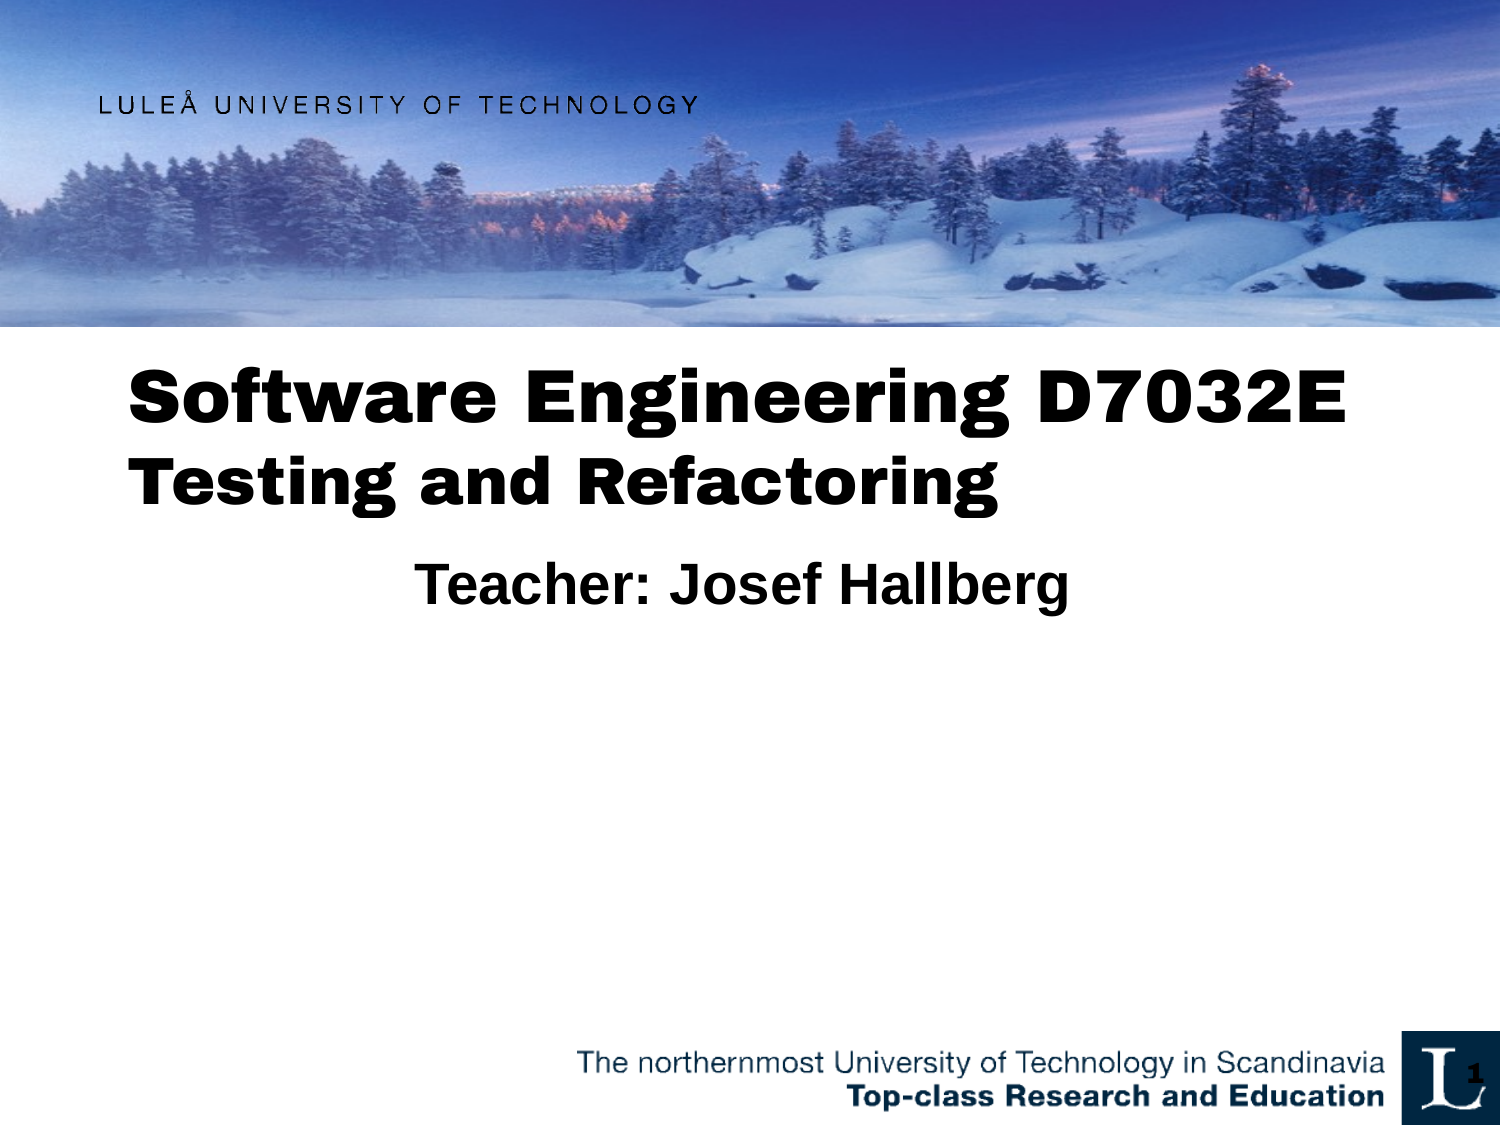

# Software Engineering D7032E Testing and Refactoring
Teacher: Josef Hallberg
1